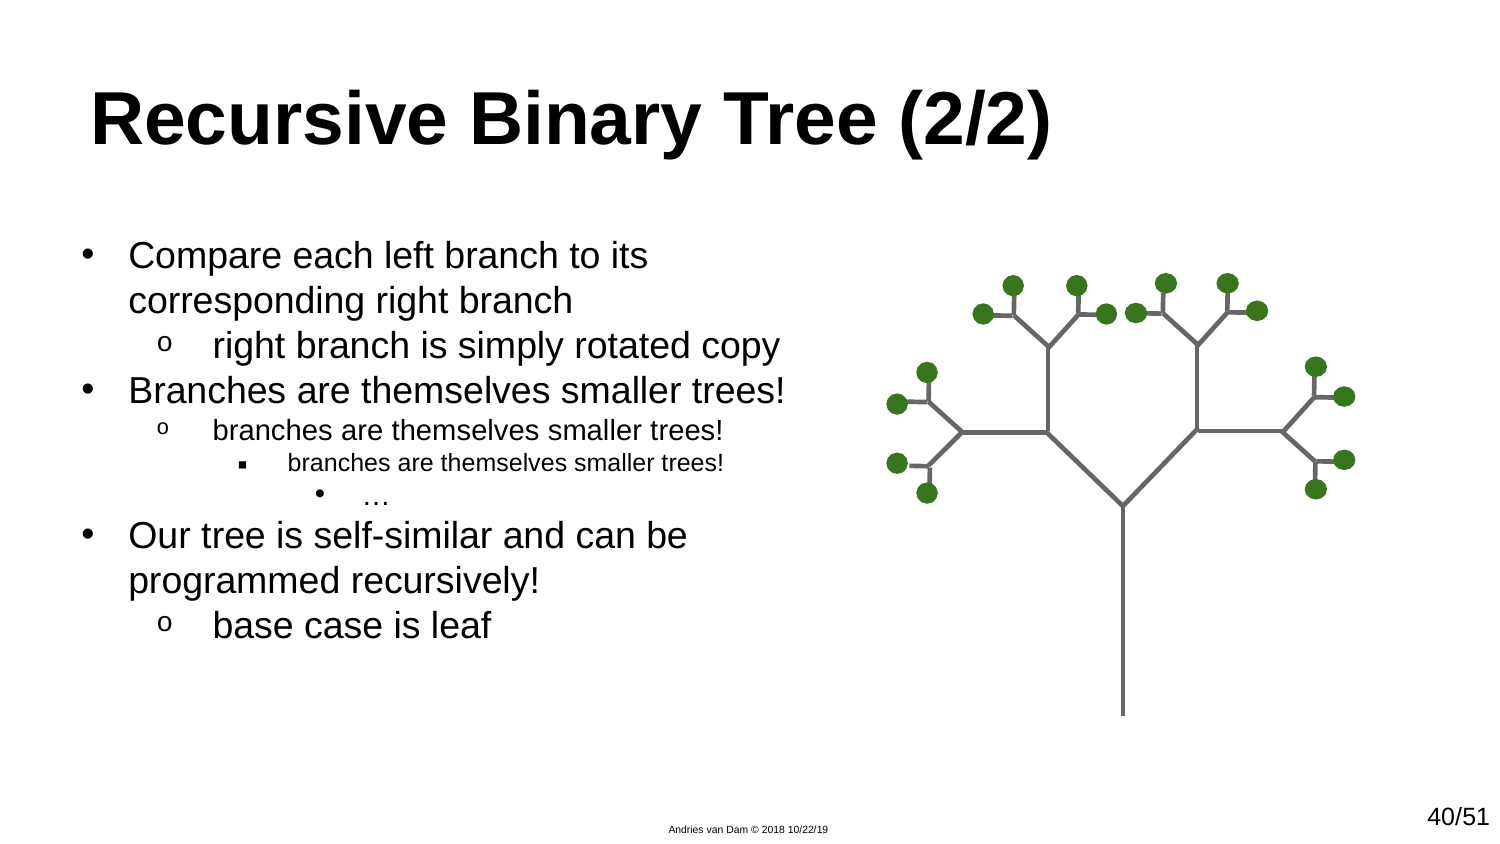

# Recursive Binary Tree (2/2)
Compare each left branch to its corresponding right branch
right branch is simply rotated copy
Branches are themselves smaller trees!
branches are themselves smaller trees!
branches are themselves smaller trees!
…
Our tree is self-similar and can be programmed recursively!
base case is leaf